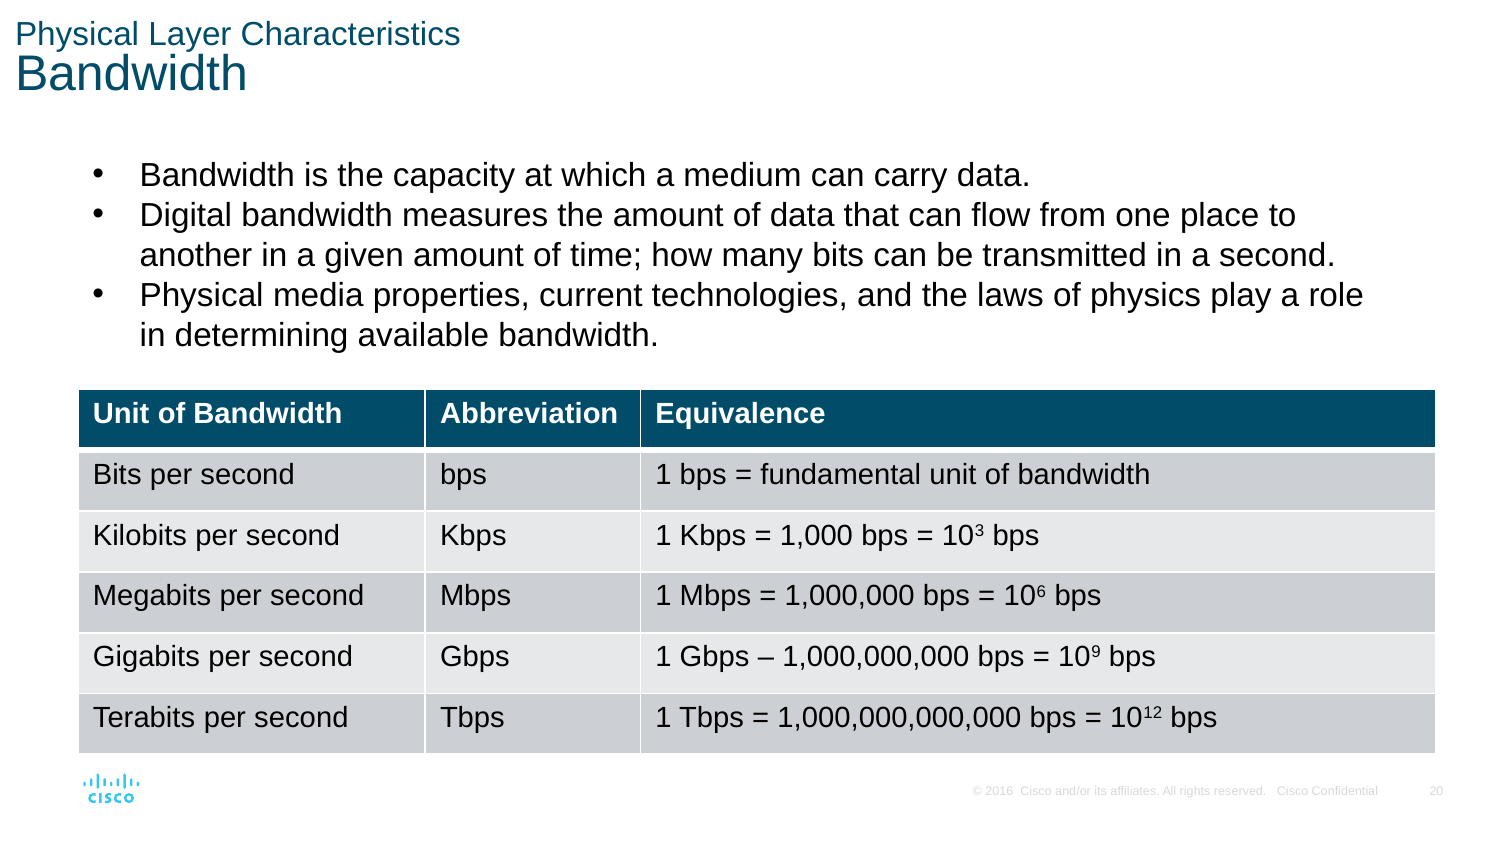

# Physical Layer Characteristics Bandwidth
Bandwidth is the capacity at which a medium can carry data.
Digital bandwidth measures the amount of data that can flow from one place to another in a given amount of time; how many bits can be transmitted in a second.
Physical media properties, current technologies, and the laws of physics play a role in determining available bandwidth.
| Unit of Bandwidth | Abbreviation | Equivalence |
| --- | --- | --- |
| Bits per second | bps | 1 bps = fundamental unit of bandwidth |
| Kilobits per second | Kbps | 1 Kbps = 1,000 bps = 103 bps |
| Megabits per second | Mbps | 1 Mbps = 1,000,000 bps = 106 bps |
| Gigabits per second | Gbps | 1 Gbps – 1,000,000,000 bps = 109 bps |
| Terabits per second | Tbps | 1 Tbps = 1,000,000,000,000 bps = 1012 bps |